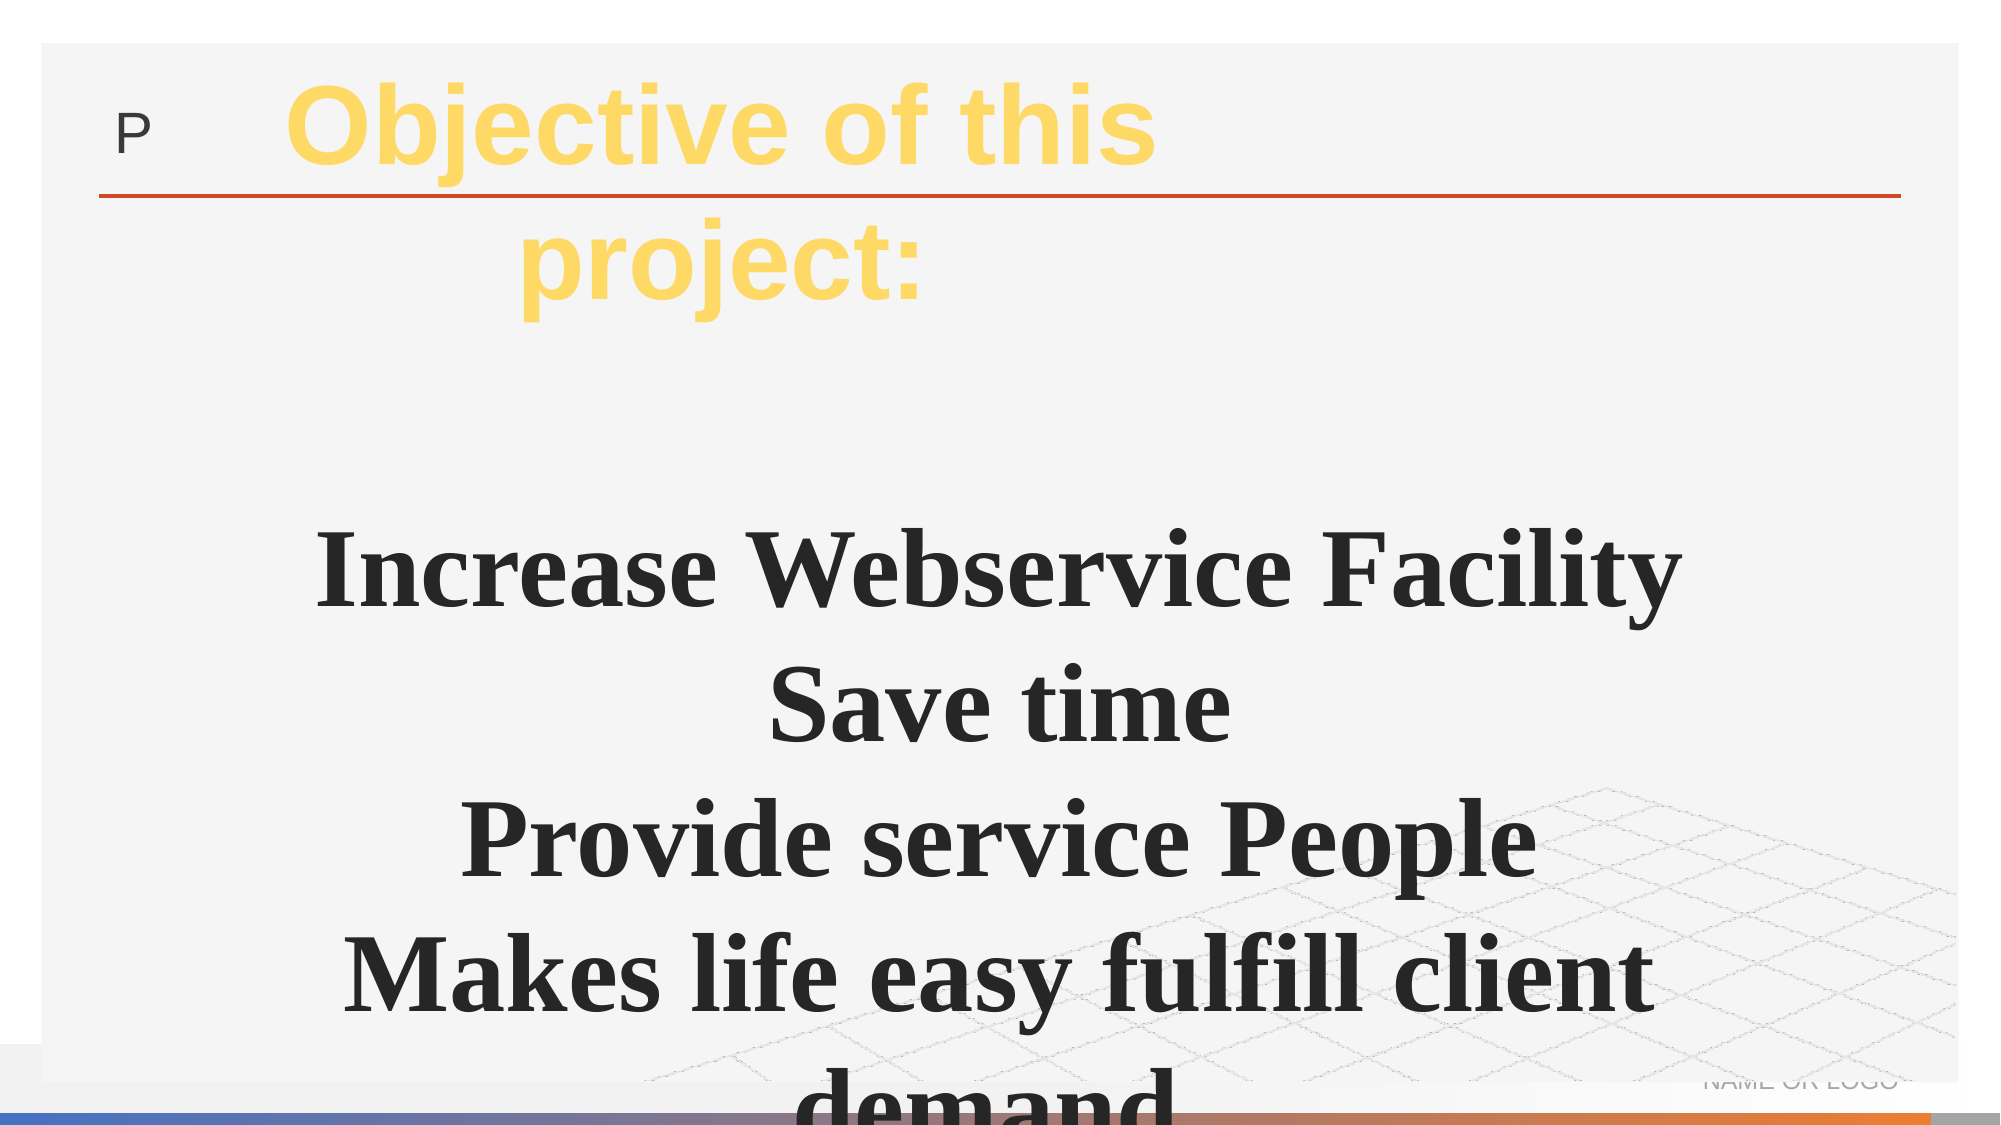

Objective of this project:
# P
Increase Webservice Facility
Save time
Provide service People
Makes life easy fulfill client demand.